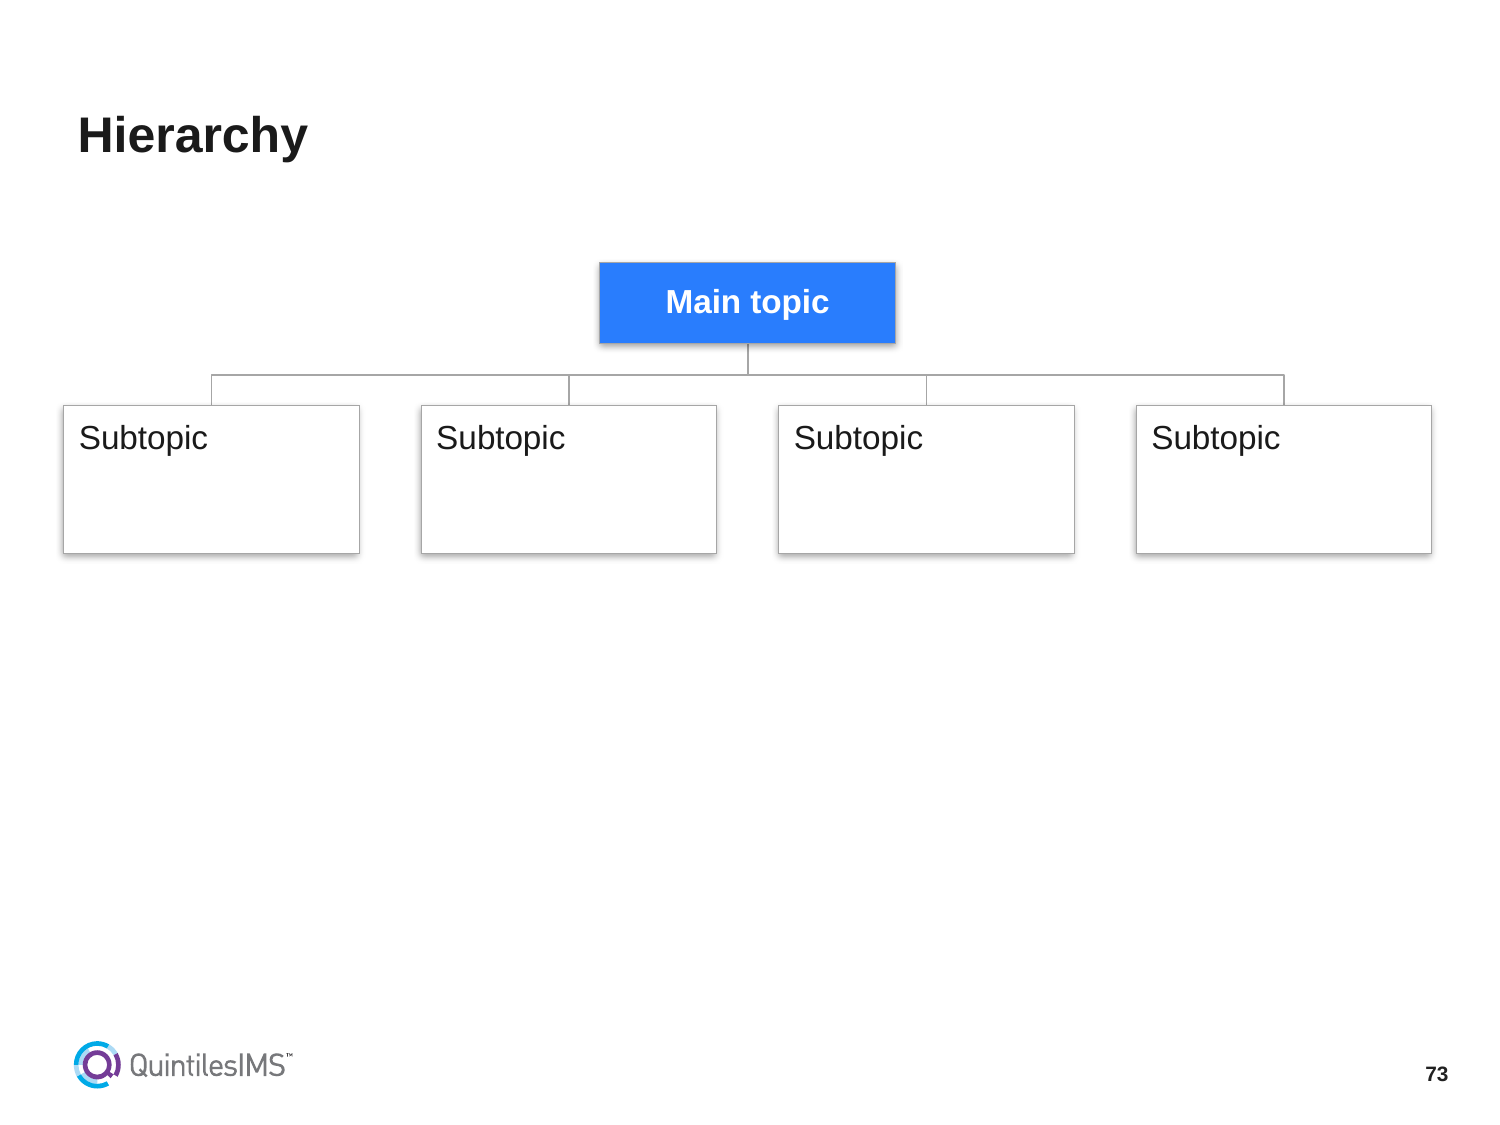

# Hierarchy
Main topic
Subtopic
Subtopic
Subtopic
Subtopic